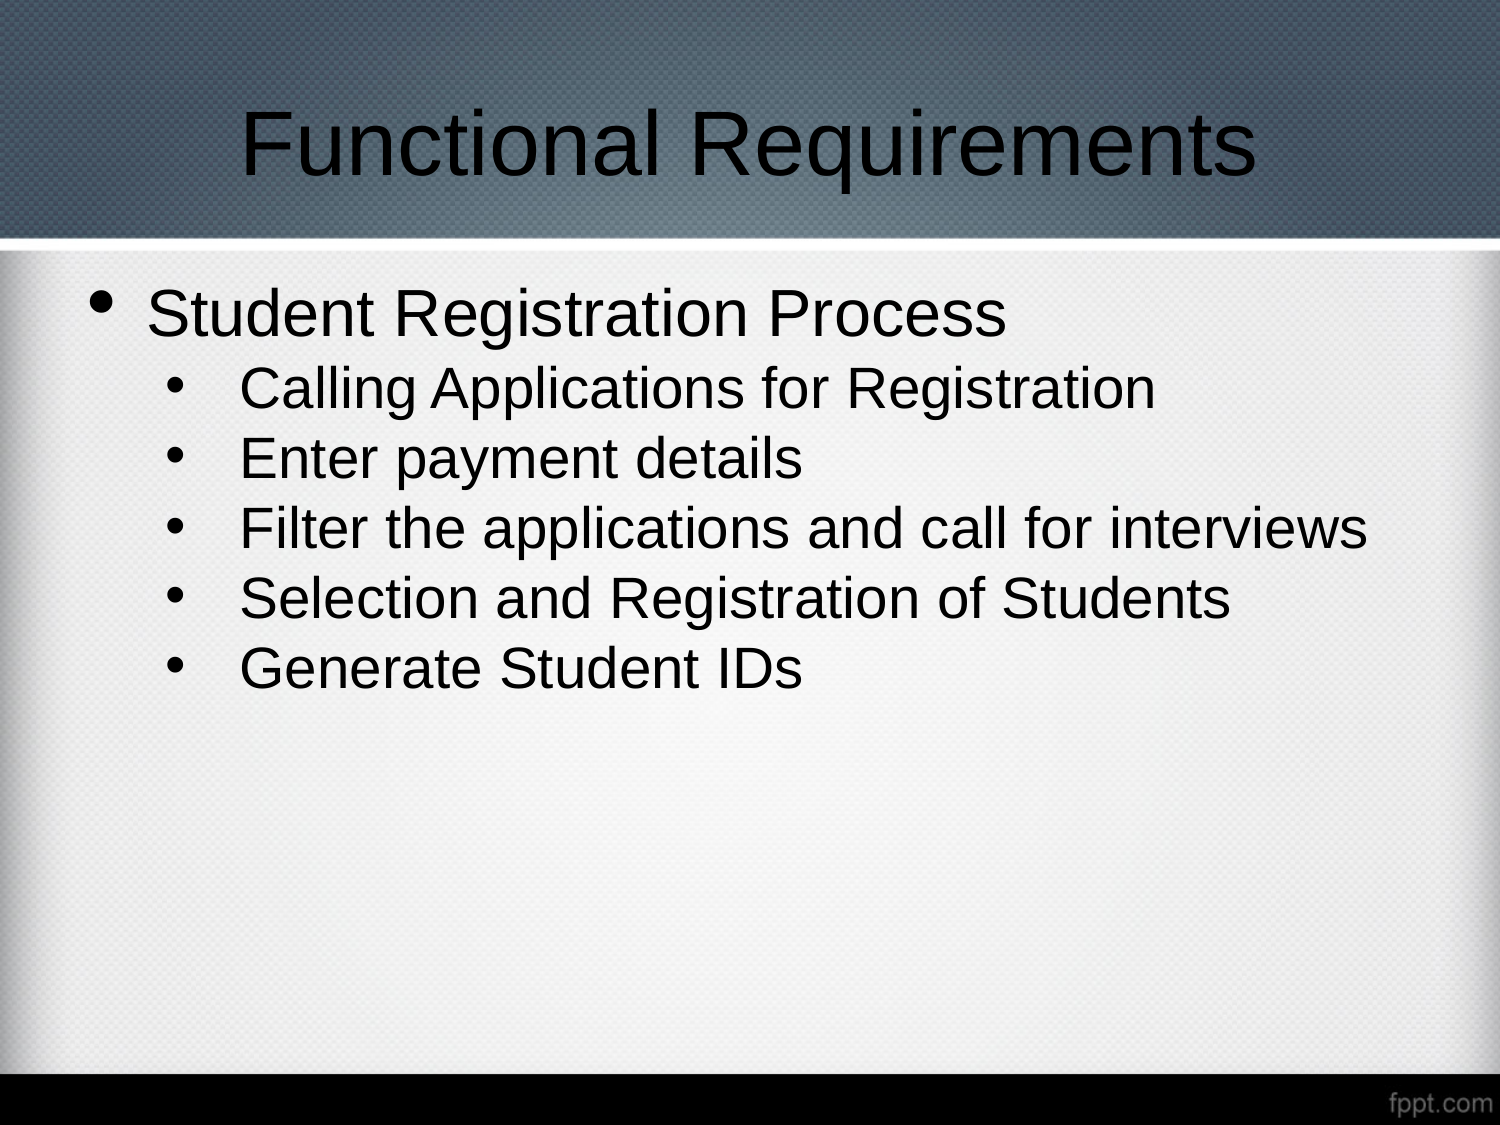

Functional Requirements
Student Registration Process
Calling Applications for Registration
Enter payment details
Filter the applications and call for interviews
Selection and Registration of Students
Generate Student IDs